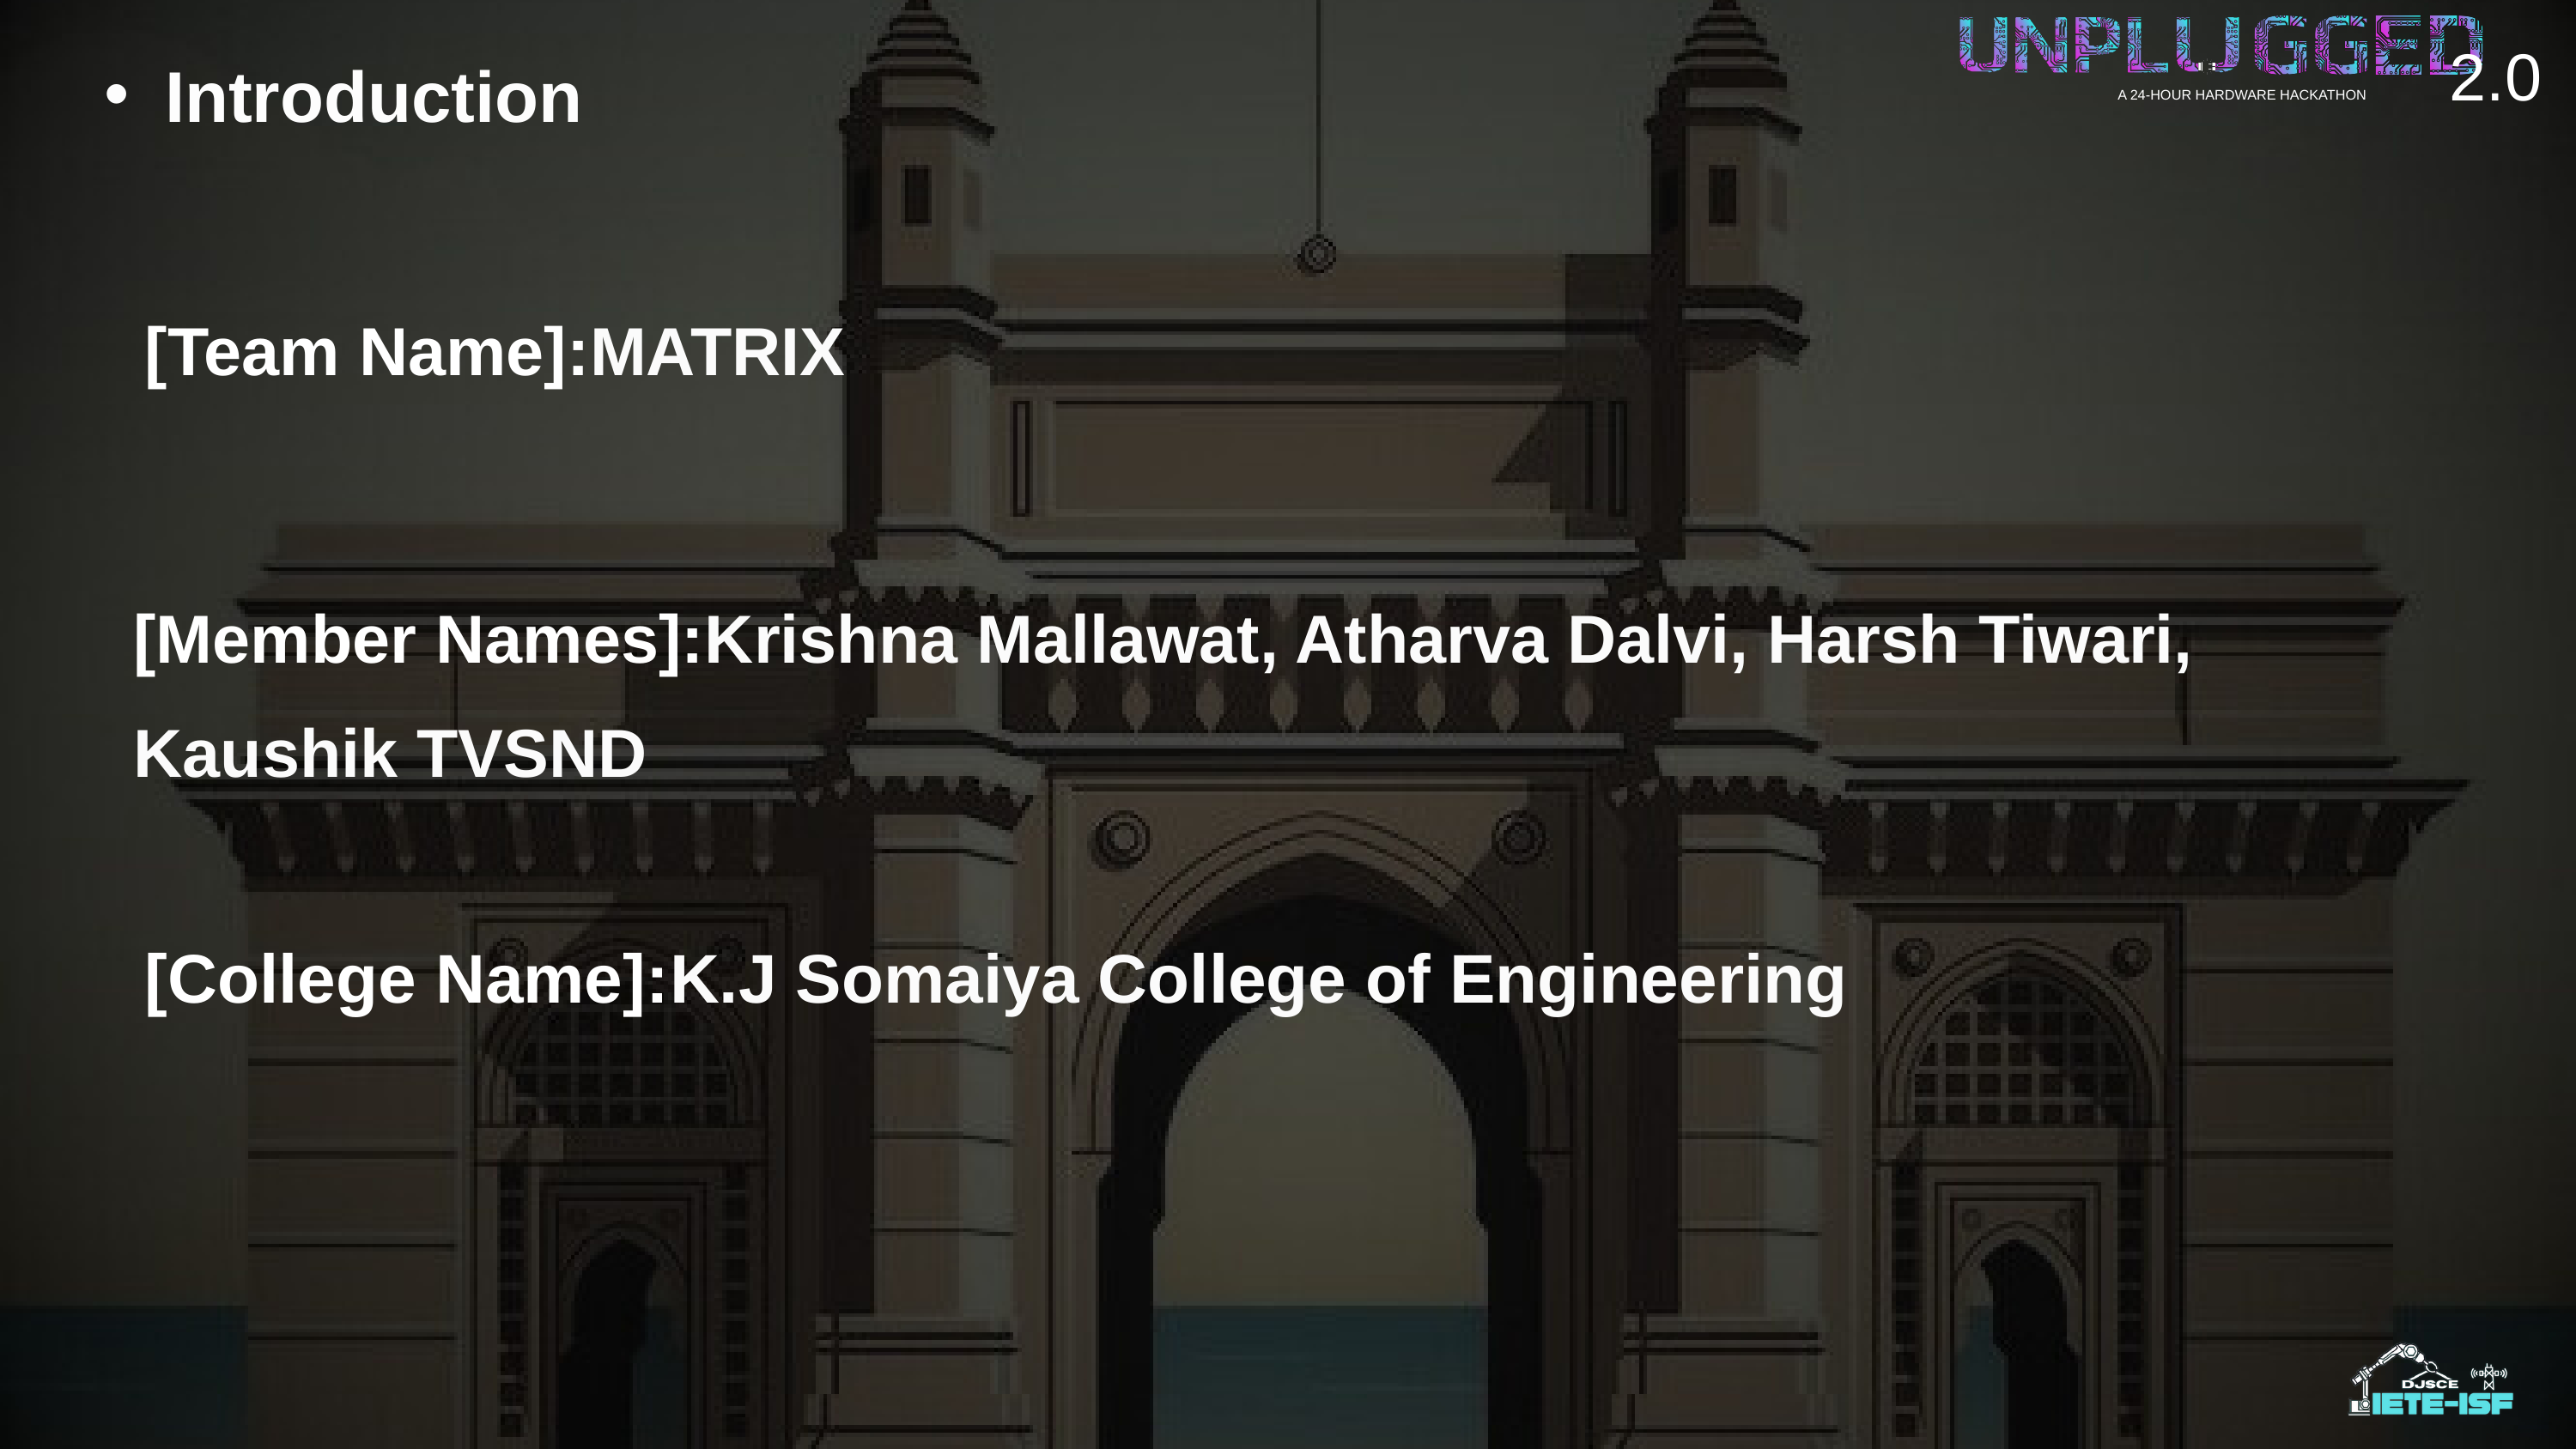

2.0

A 24-HOUR HARDWARE HACKATHON
Introduction
[Team Name]:MATRIX
[Member Names]:Krishna Mallawat, Atharva Dalvi, Harsh Tiwari, Kaushik TVSND
[College Name]:K.J Somaiya College of Engineering